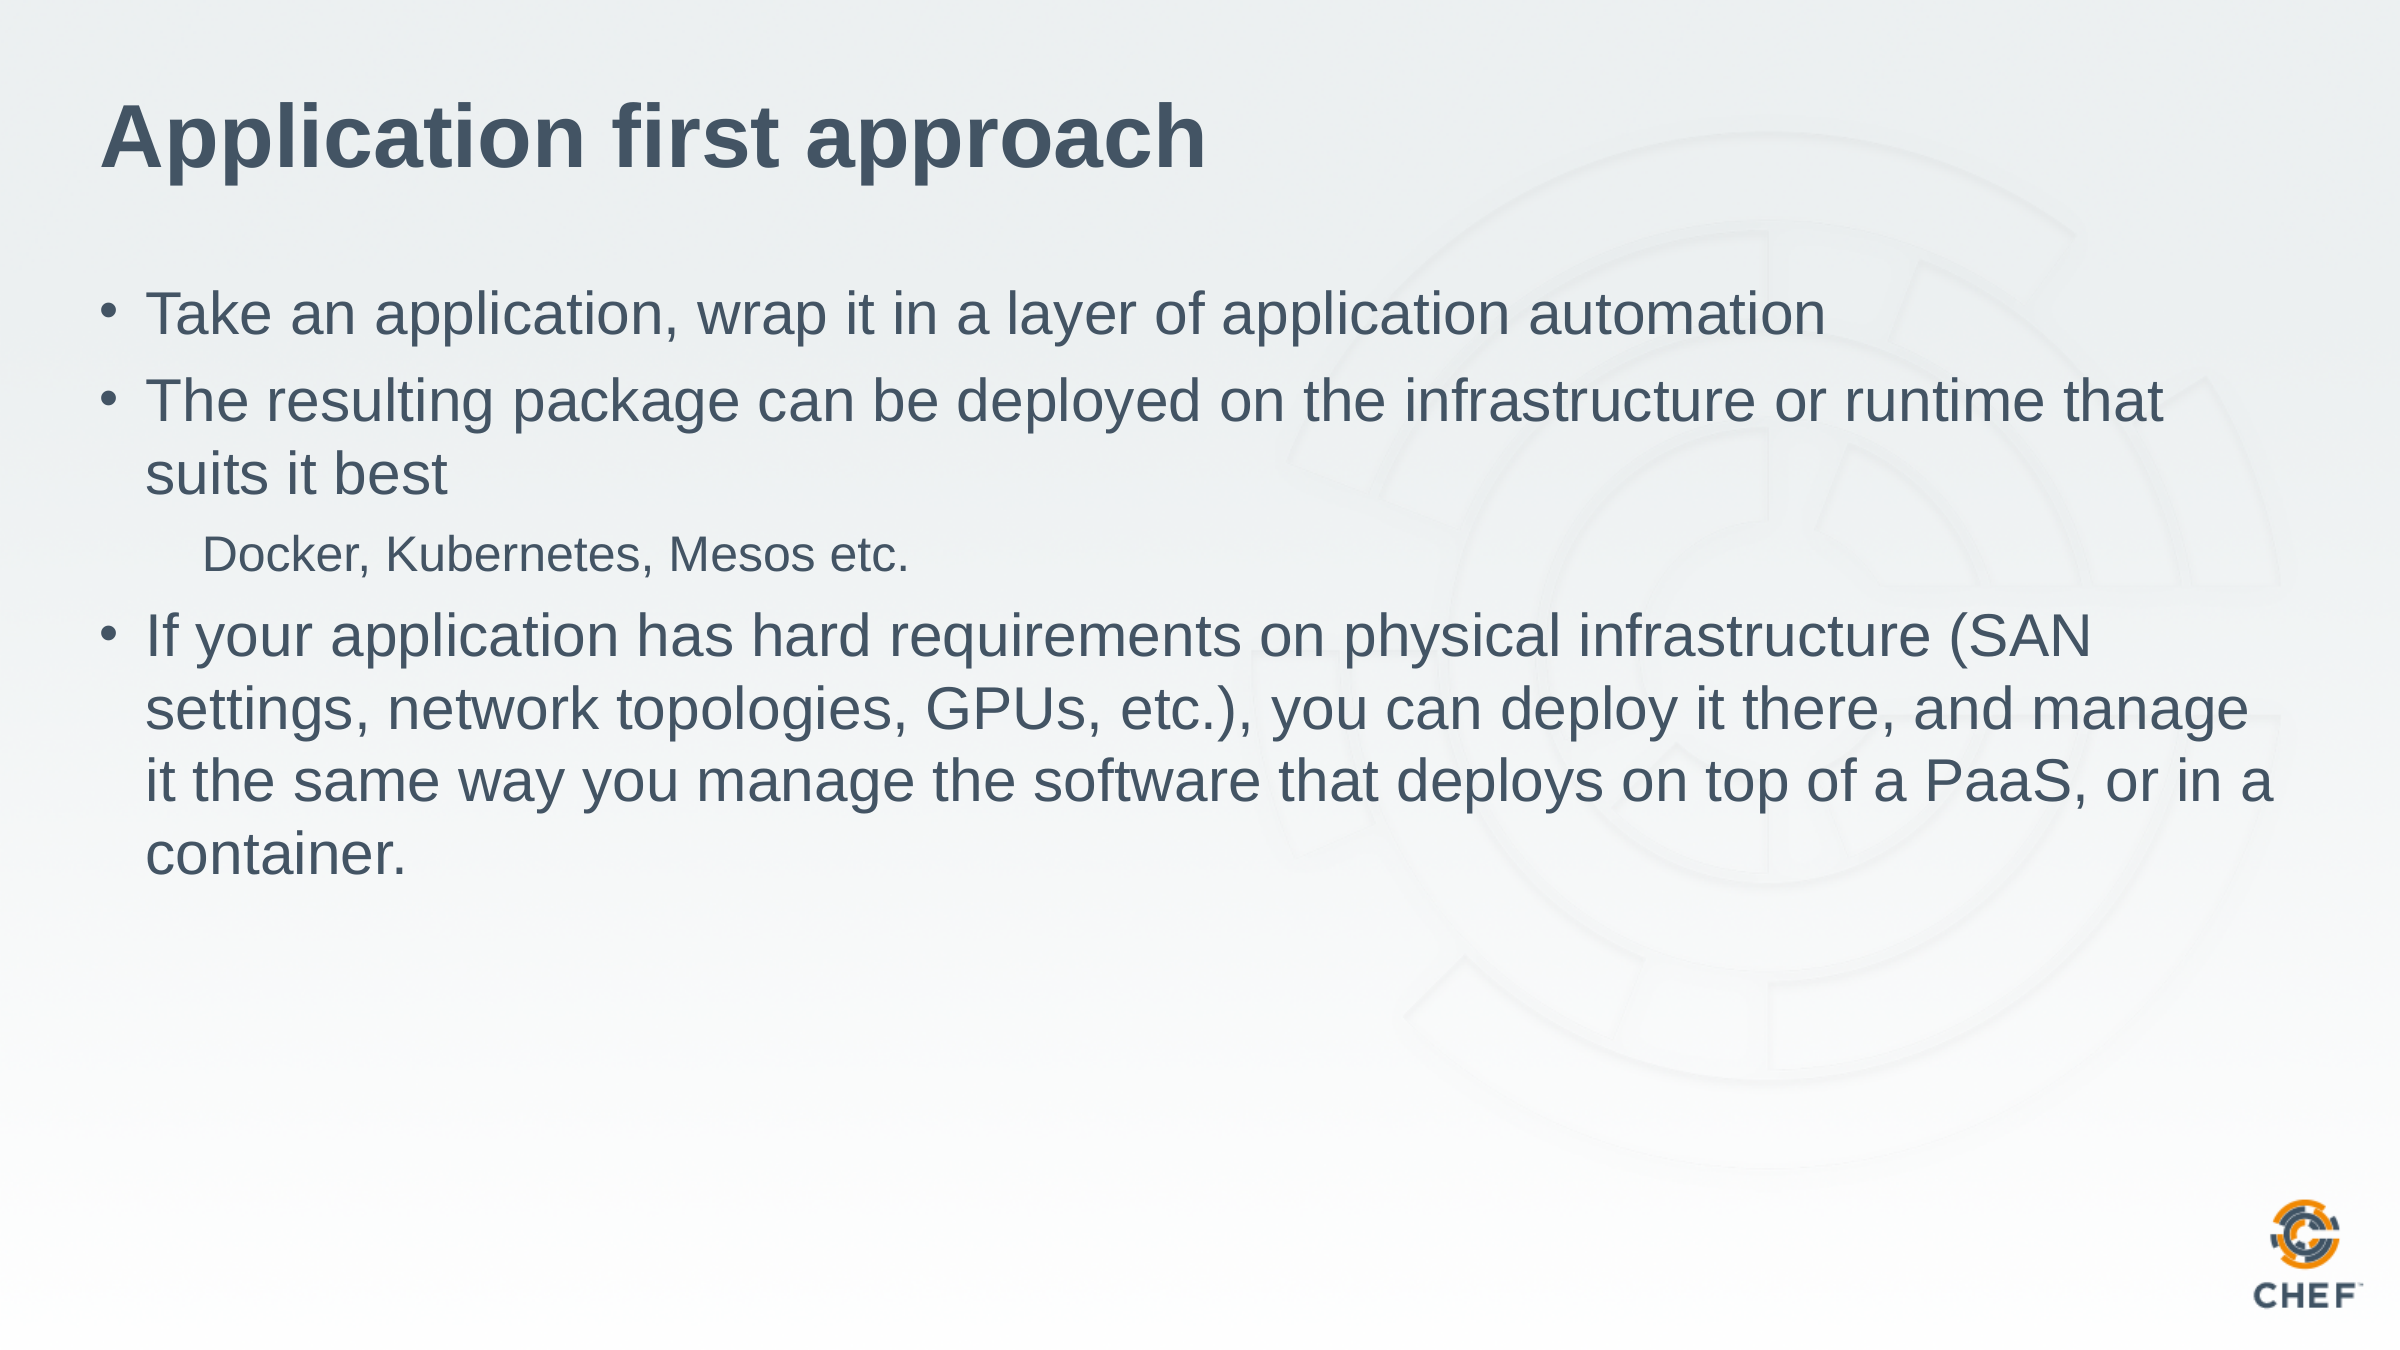

# Application first approach
Take an application, wrap it in a layer of application automation
The resulting package can be deployed on the infrastructure or runtime that suits it best
Docker, Kubernetes, Mesos etc.
If your application has hard requirements on physical infrastructure (SAN settings, network topologies, GPUs, etc.), you can deploy it there, and manage it the same way you manage the software that deploys on top of a PaaS, or in a container.